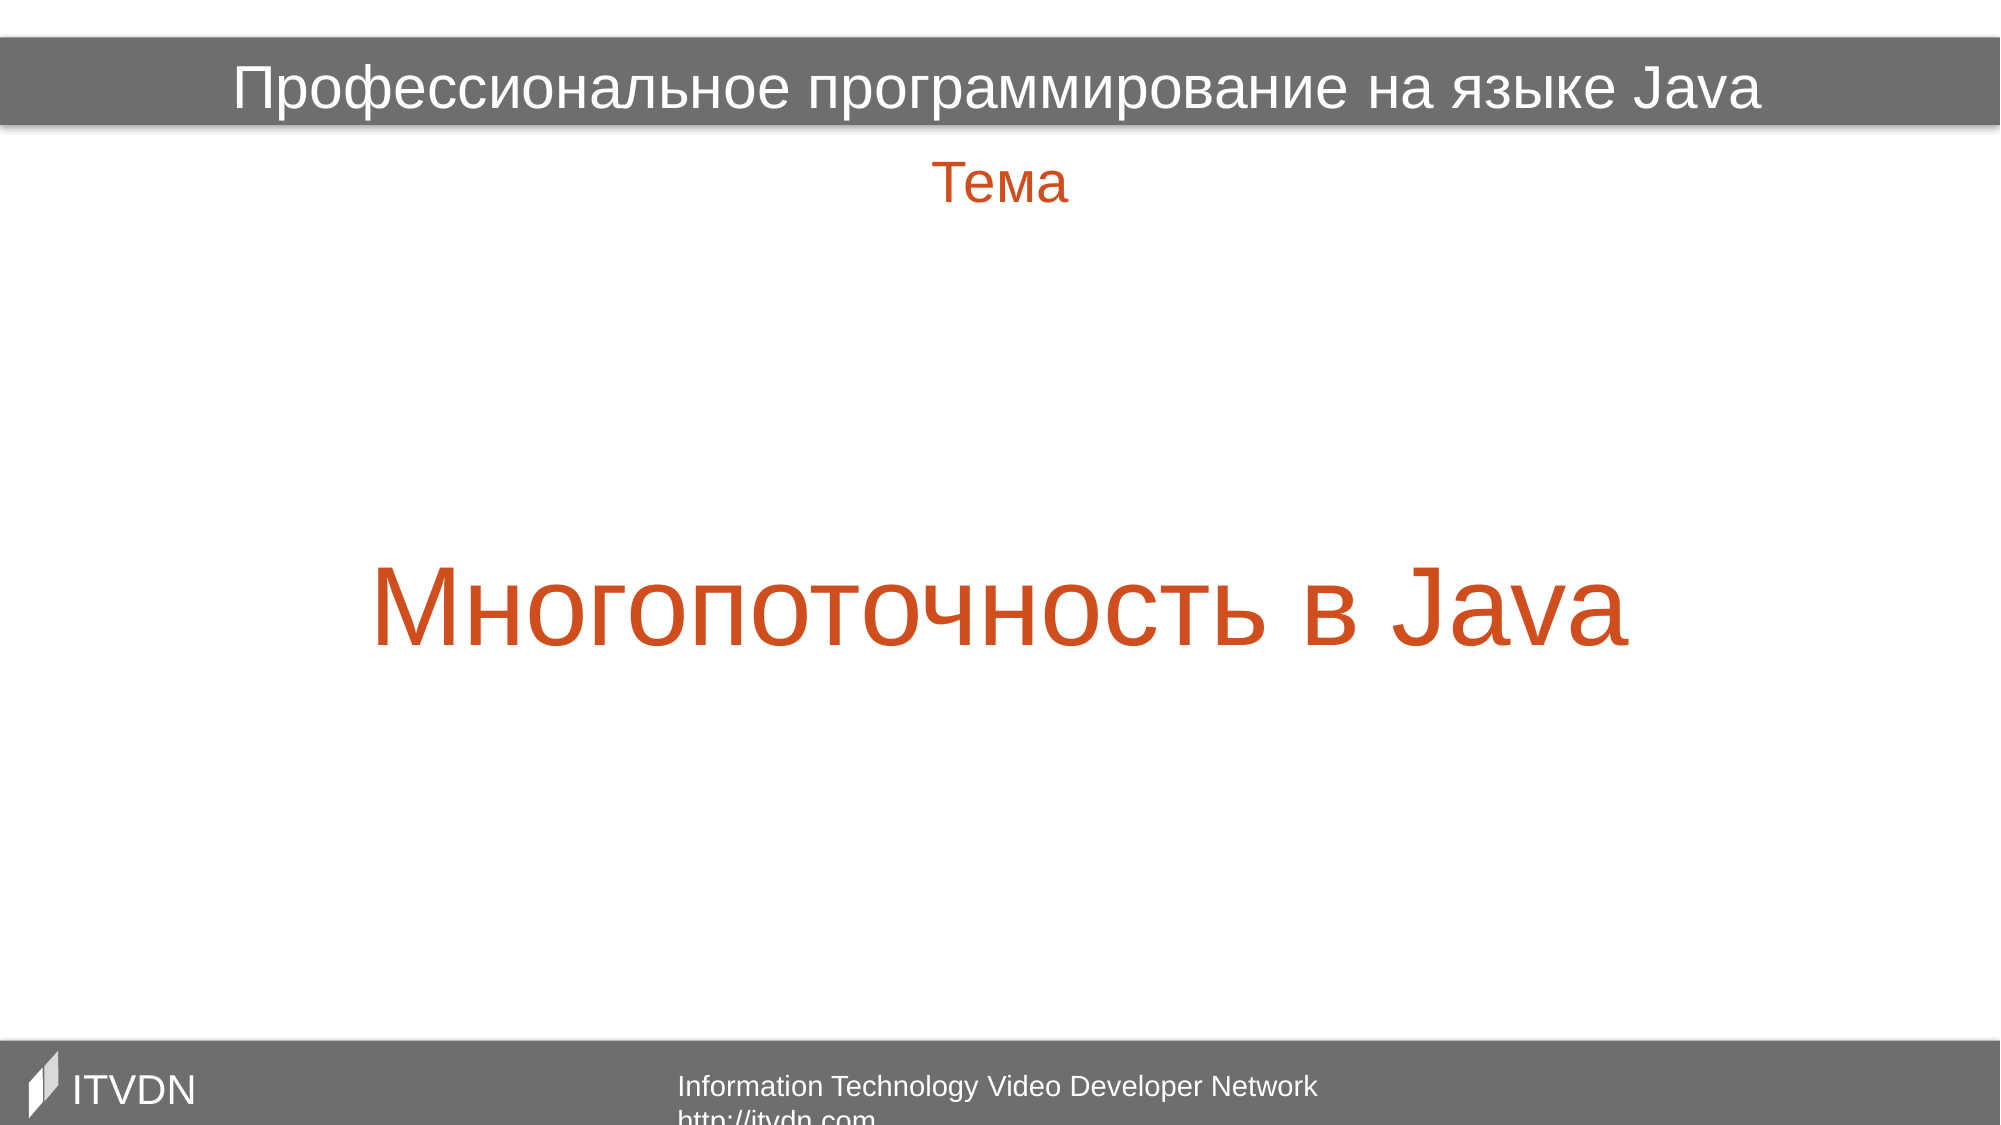

Профессиональное программирование на языке Java
Тема
Многопоточность в Java

ITVDN
Information Technology Video Developer Network                                                       http://itvdn.com